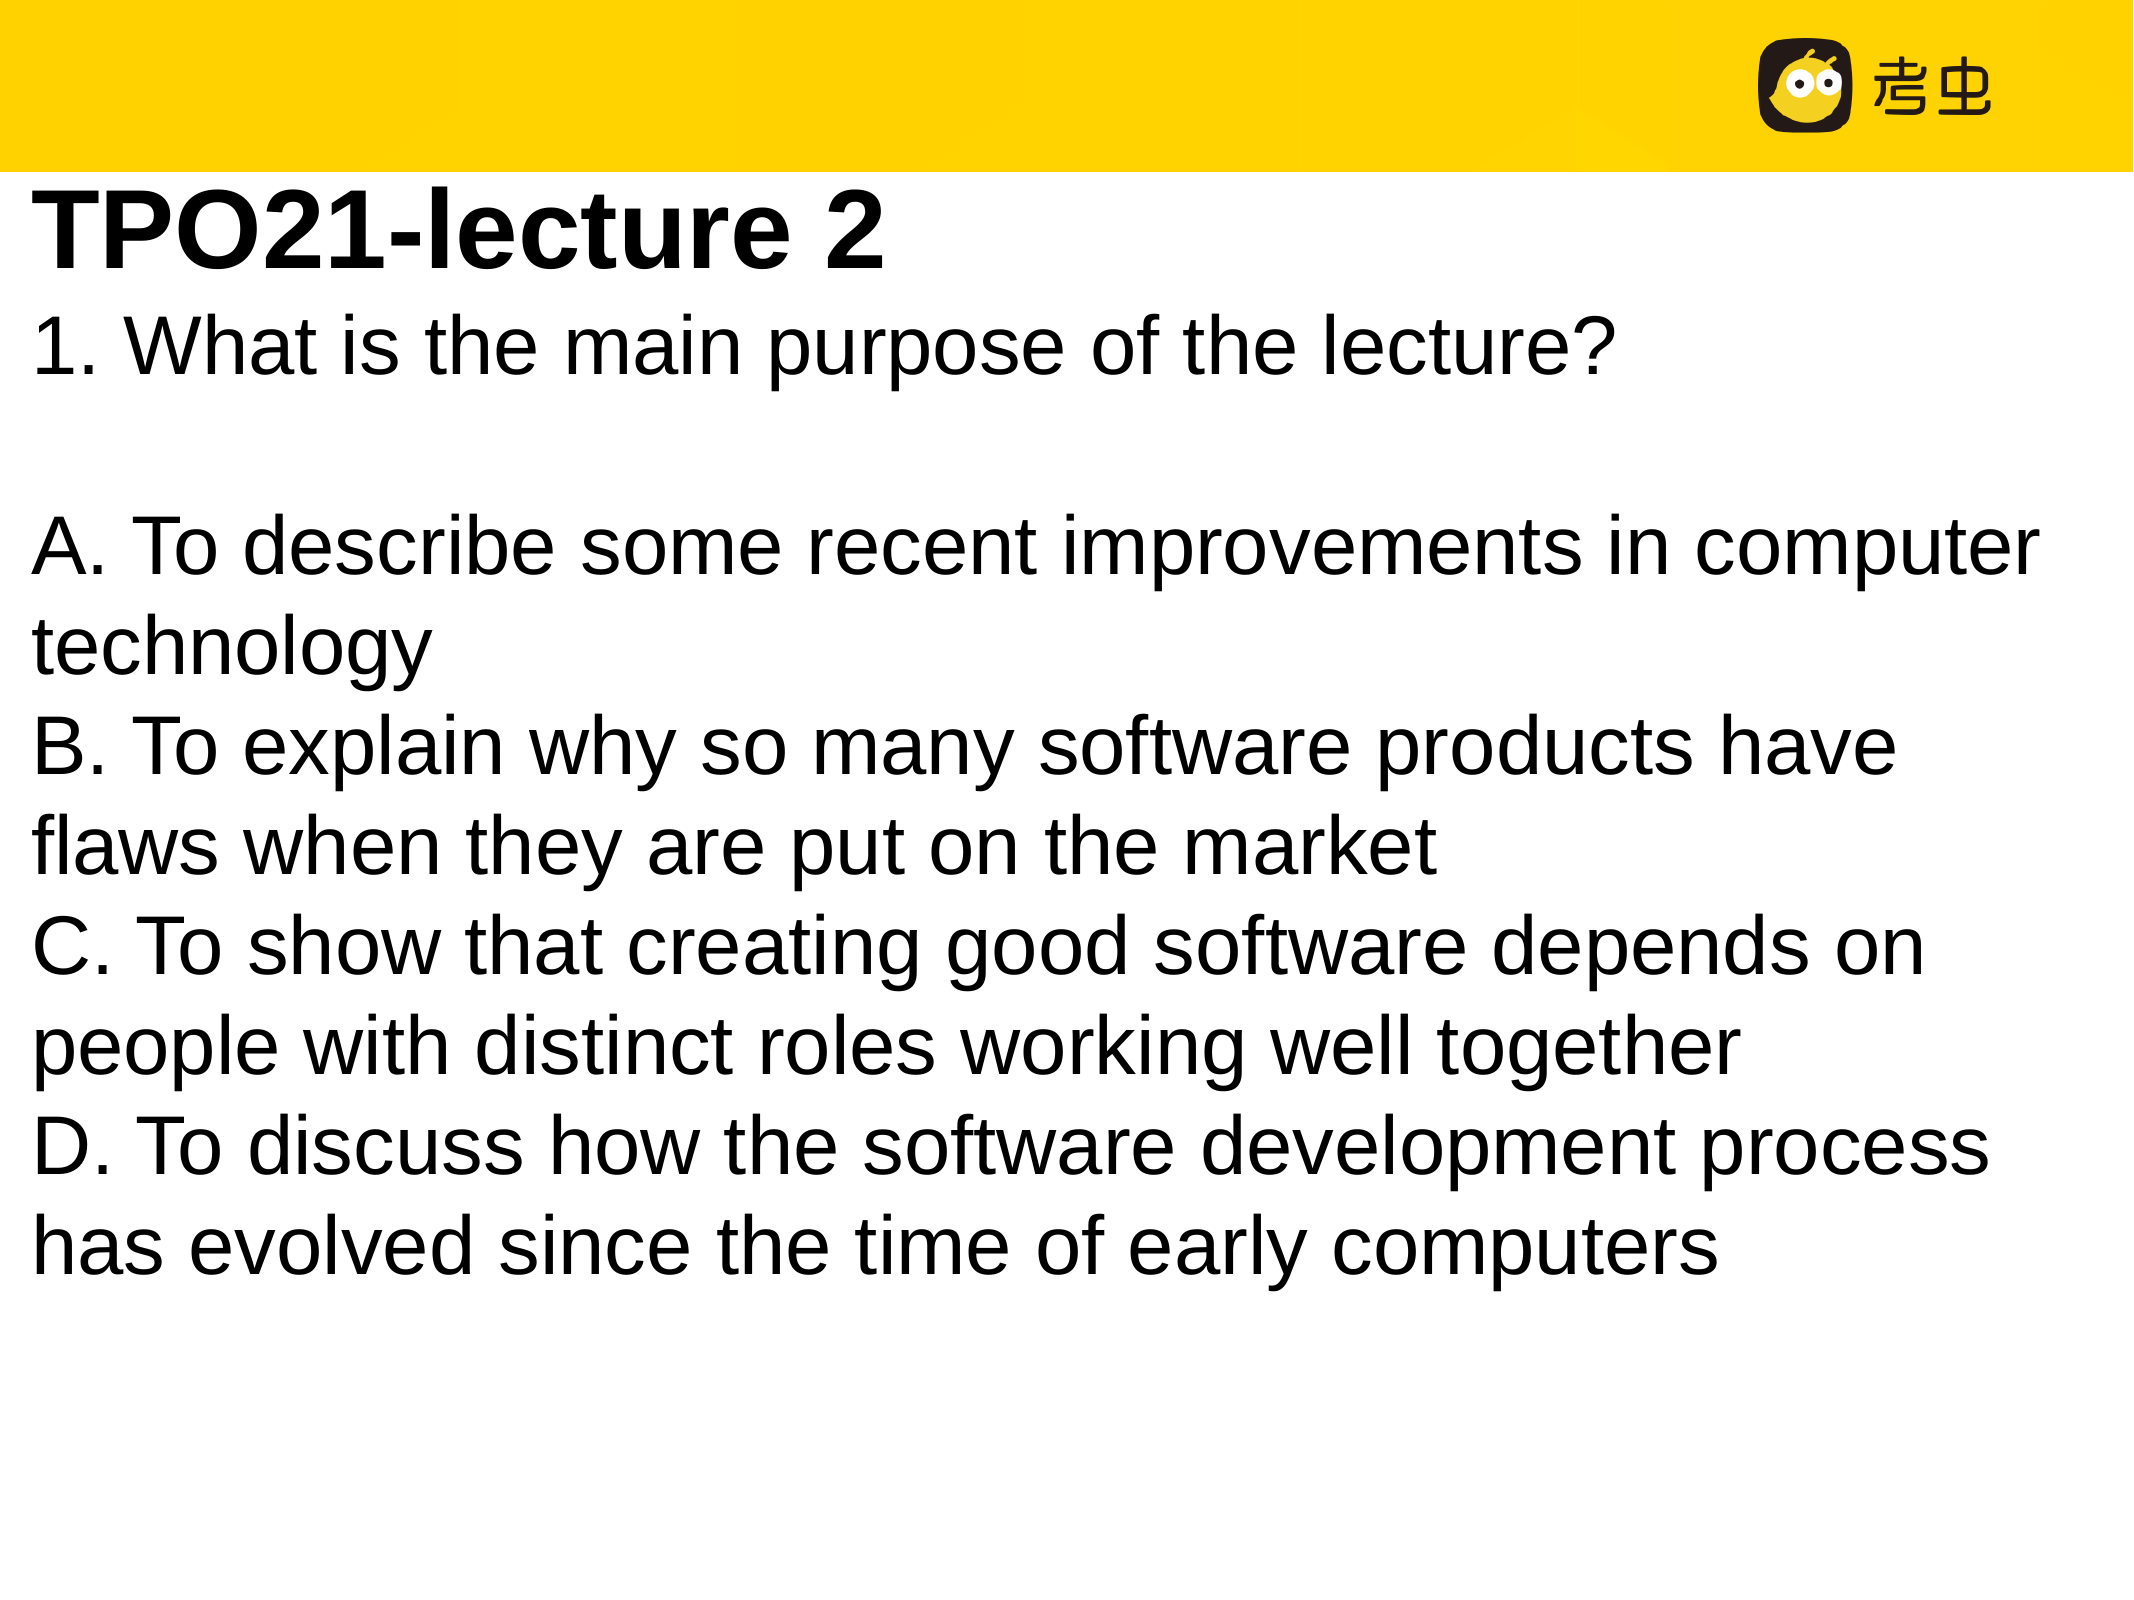

TPO21-lecture 2
1. What is the main purpose of the lecture?

A. To describe some recent improvements in computer technology
B. To explain why so many software products have flaws when they are put on the market
C. To show that creating good software depends on people with distinct roles working well together
D. To discuss how the software development process has evolved since the time of early computers